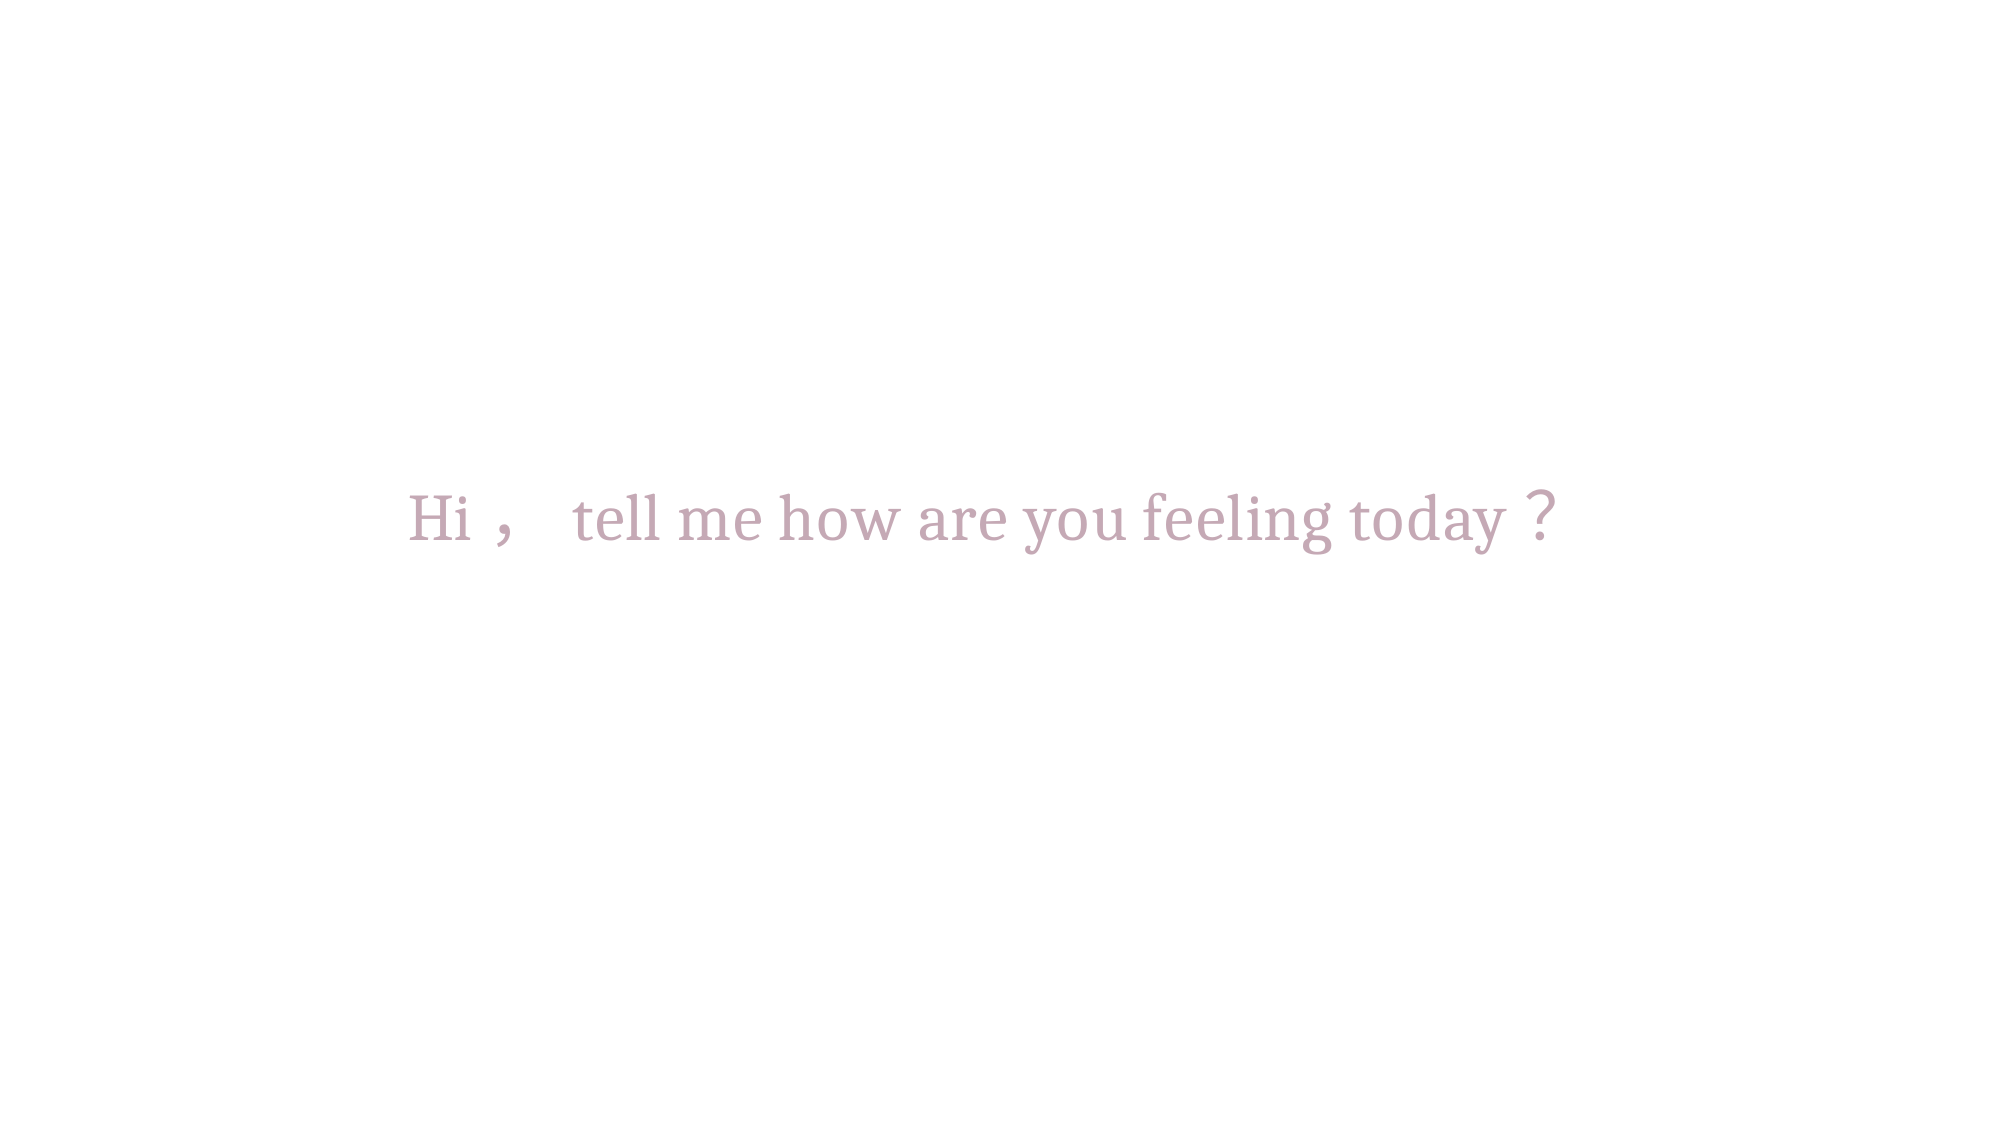

Hi，tell me how are you feeling today？